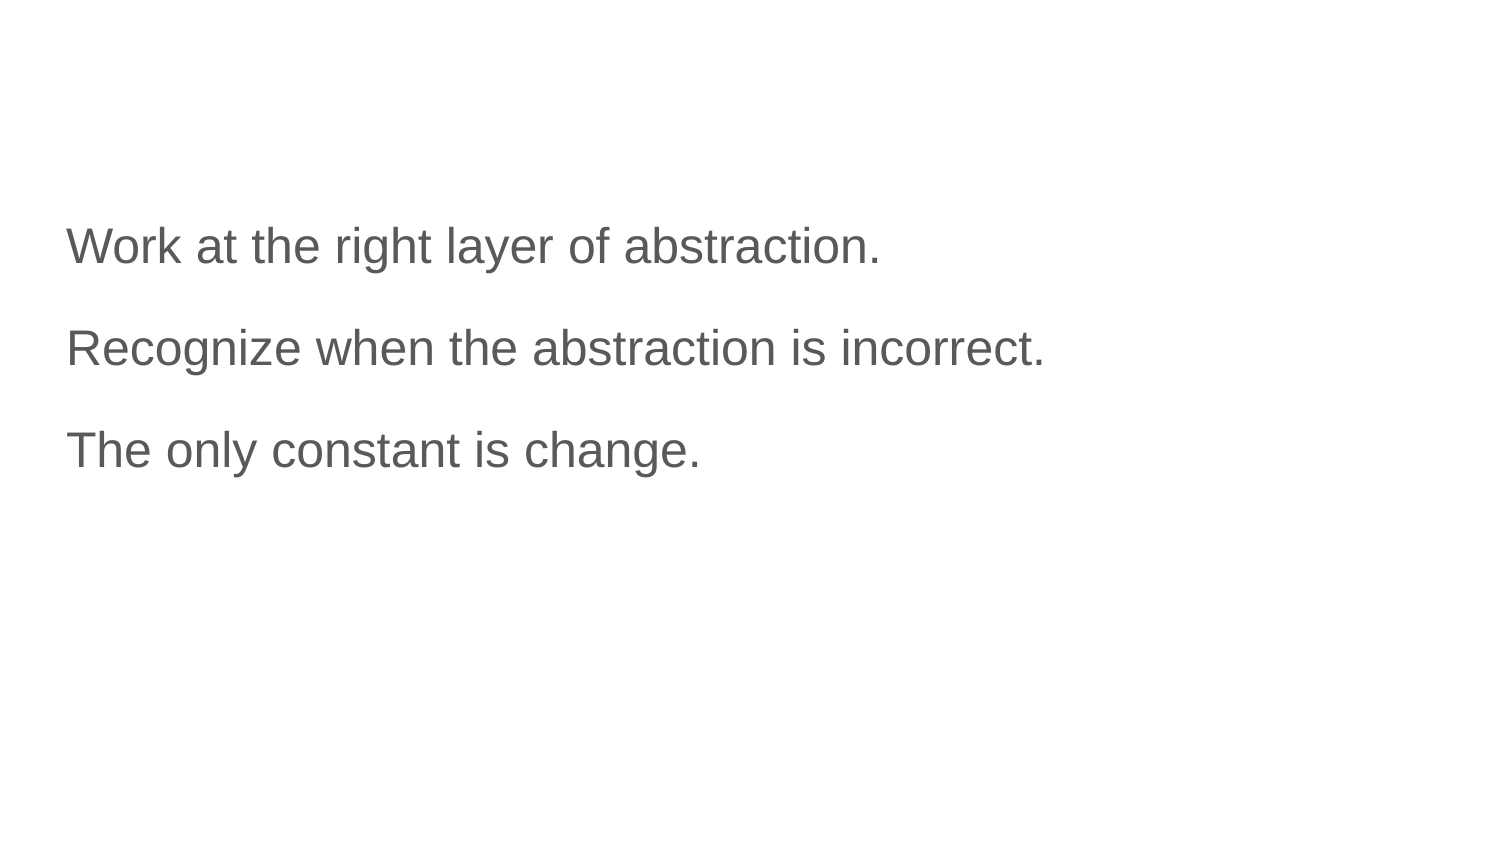

#
Work at the right layer of abstraction.
Recognize when the abstraction is incorrect.
The only constant is change.